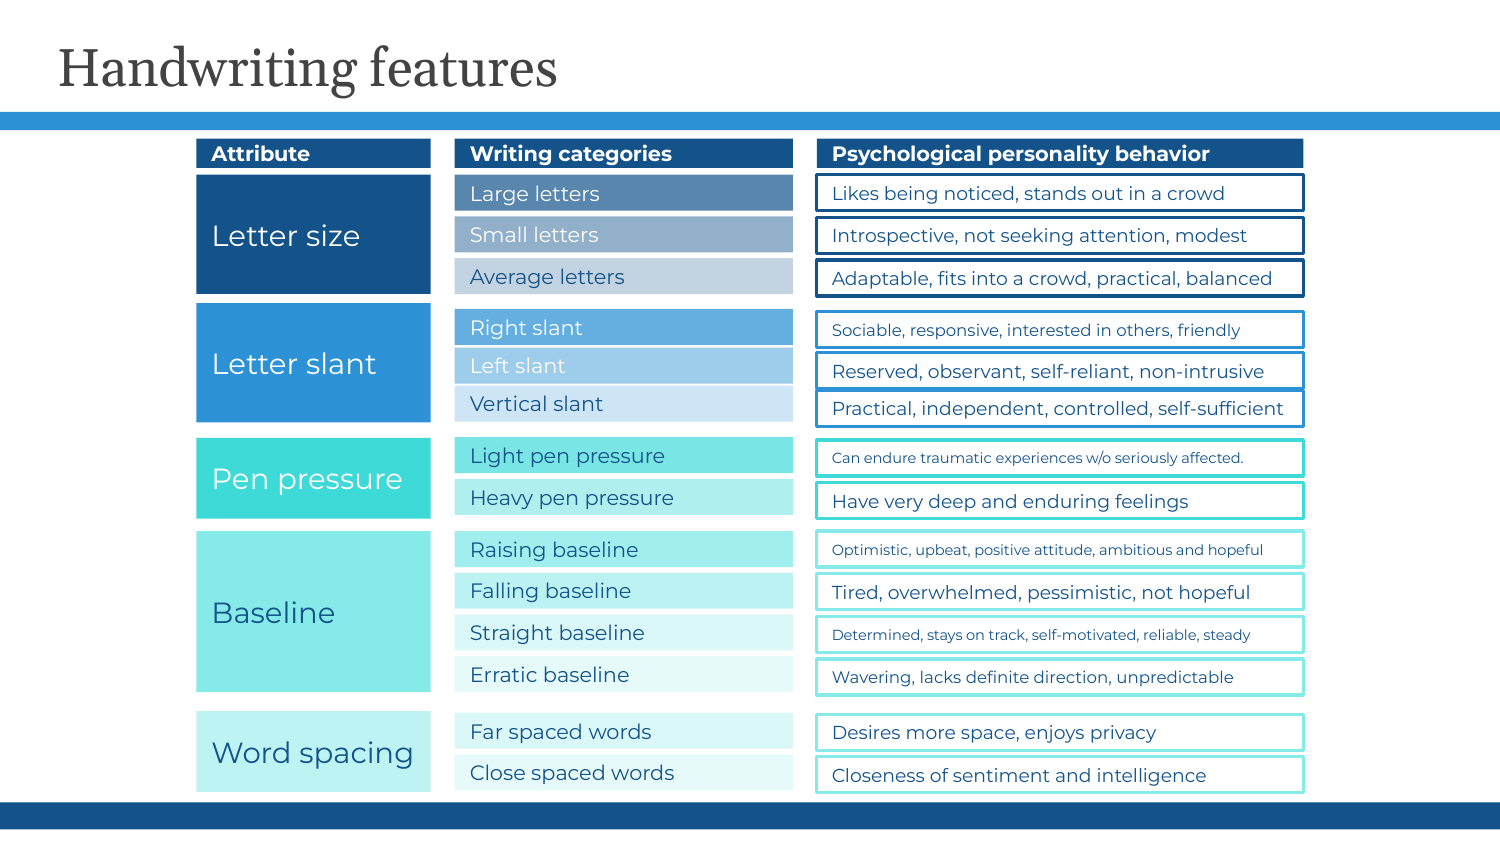

# Handwriting features
Attribute
Writing categories
Psychological personality behavior
Letter size
Large letters
Likes being noticed, stands out in a crowd
Small letters
Introspective, not seeking attention, modest
Average letters
Adaptable, fits into a crowd, practical, balanced
Letter slant
Right slant
Sociable, responsive, interested in others, friendly
Left slant
Reserved, observant, self-reliant, non-intrusive
Vertical slant
Practical, independent, controlled, self-sufficient
Light pen pressure
Pen pressure
Can endure traumatic experiences w/o seriously affected.
Heavy pen pressure
Have very deep and enduring feelings
Raising baseline
Optimistic, upbeat, positive attitude, ambitious and hopeful
Baseline
Falling baseline
Tired, overwhelmed, pessimistic, not hopeful
Straight baseline
Determined, stays on track, self-motivated, reliable, steady
Erratic baseline
Wavering, lacks definite direction, unpredictable
Word spacing
Far spaced words
Desires more space, enjoys privacy
Close spaced words
Closeness of sentiment and intelligence